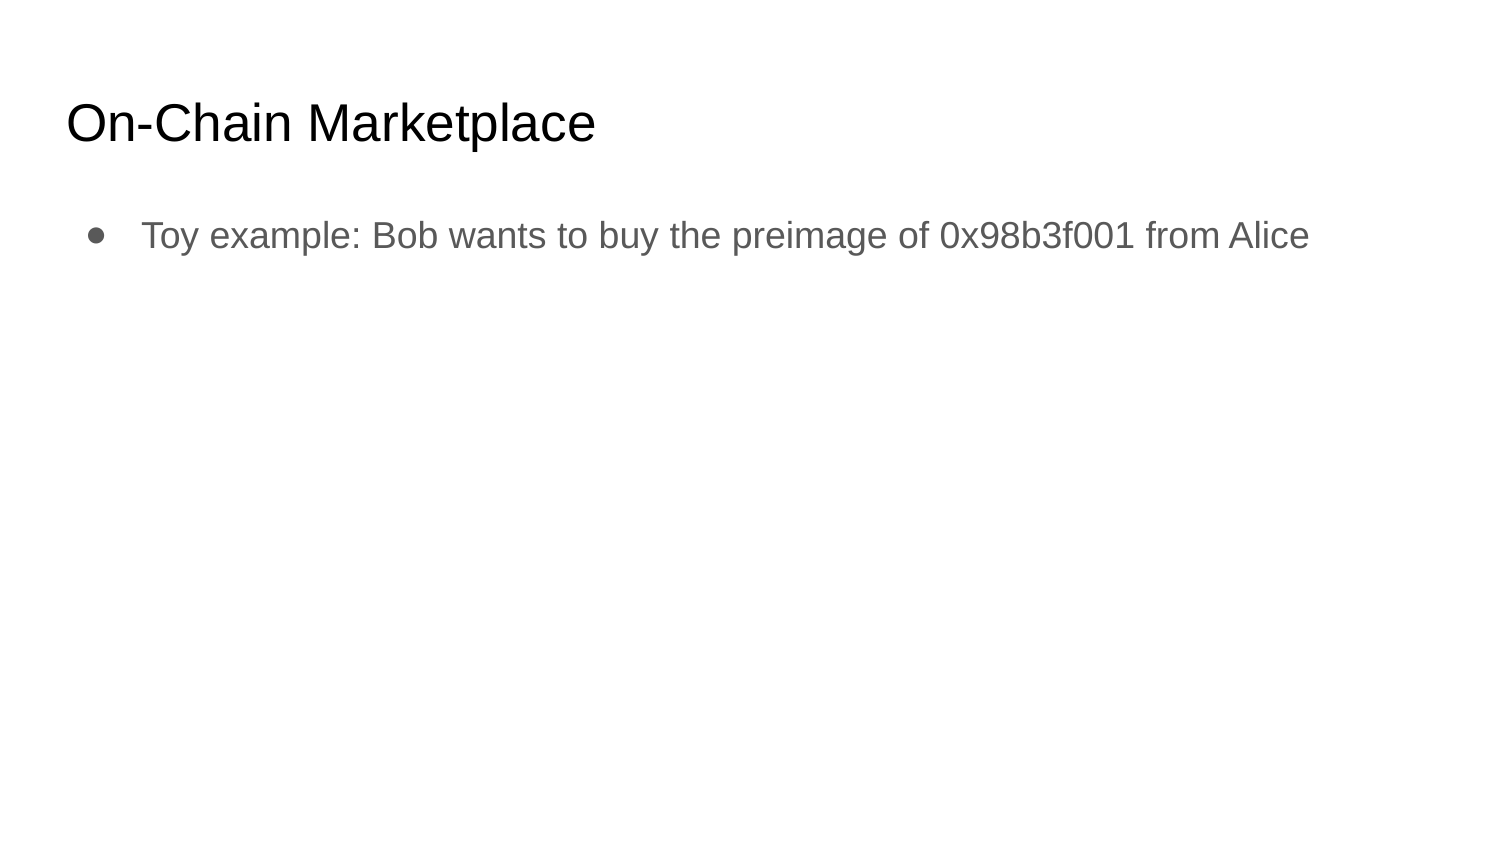

# On-Chain Marketplace
Toy example: Bob wants to buy the preimage of 0x98b3f001 from Alice